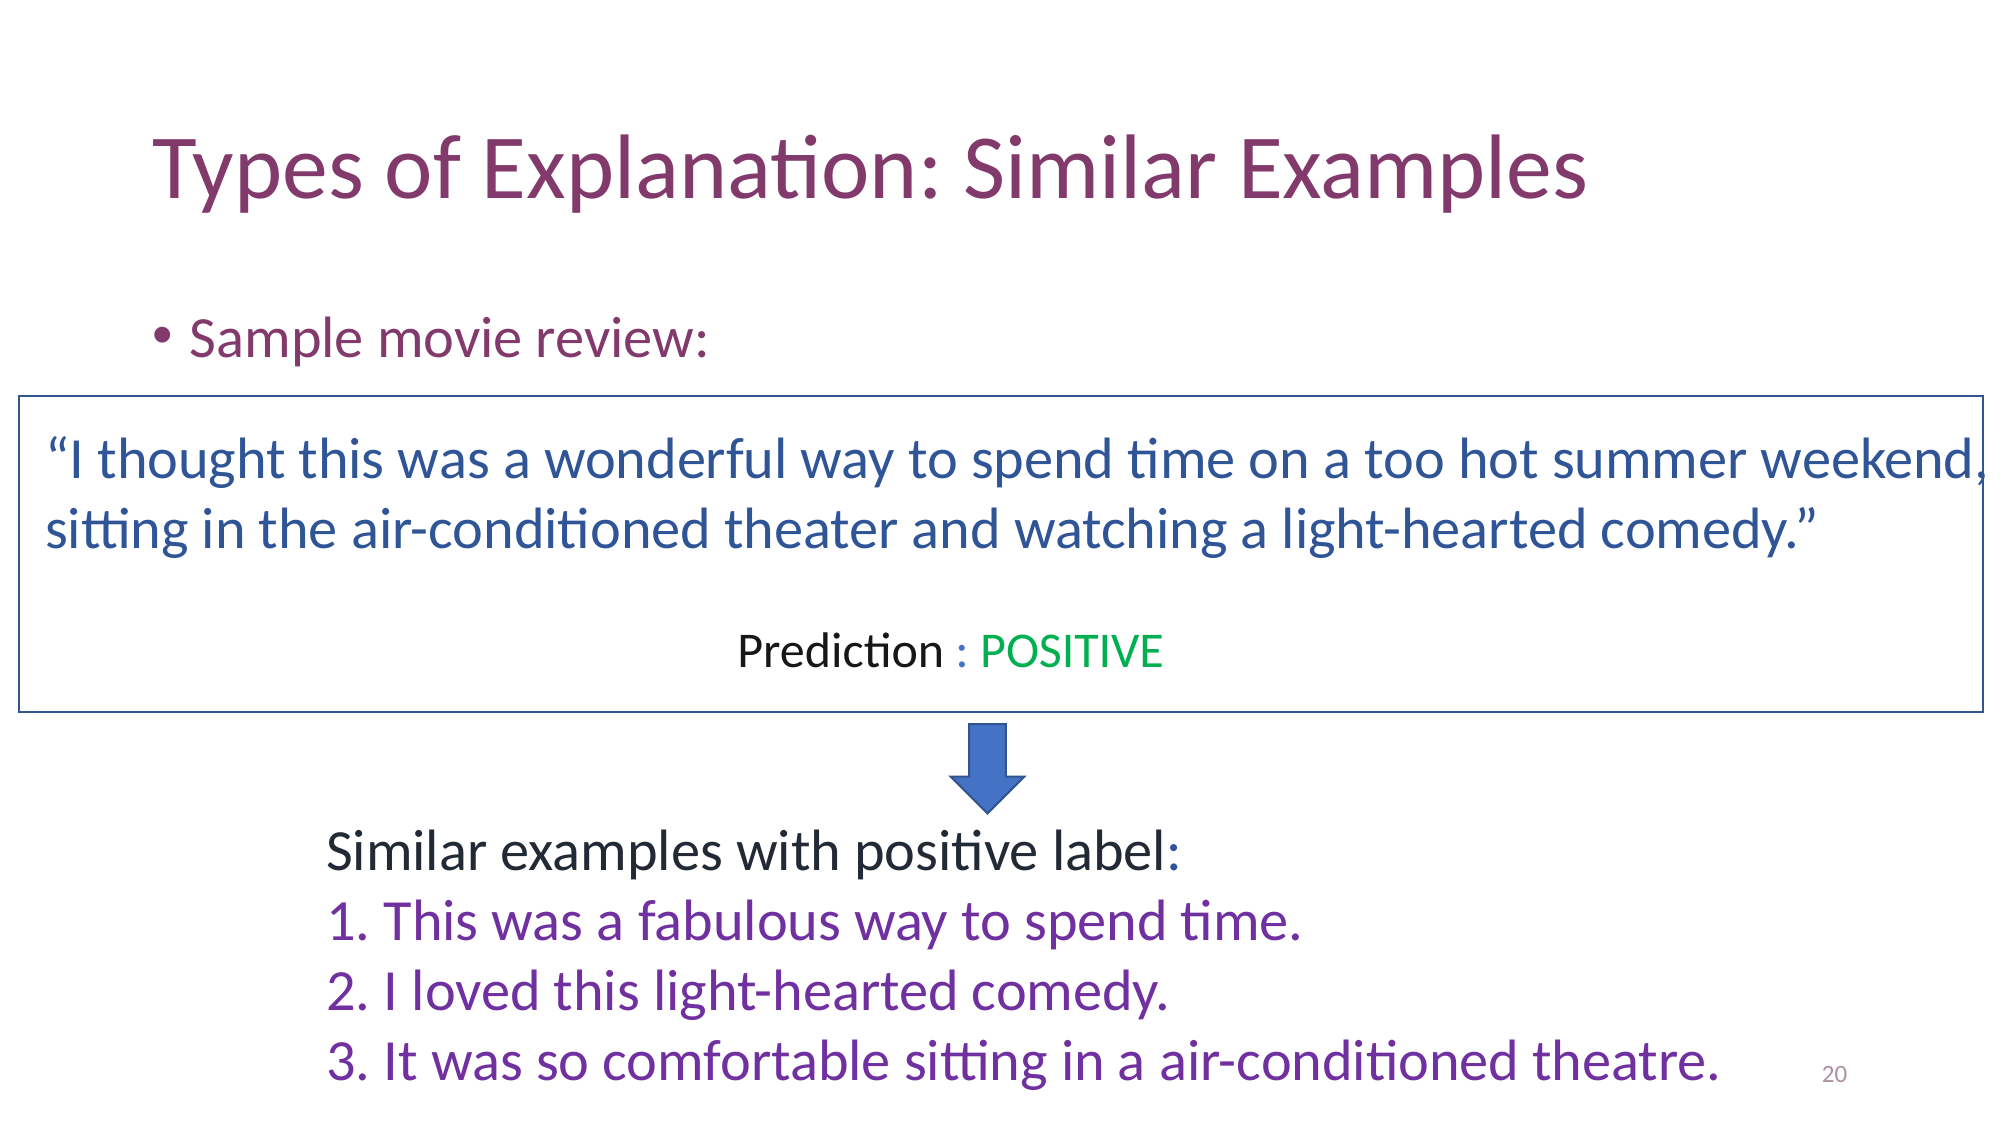

# Types of Explanation: Similar Examples
Sample movie review:

“I thought this was a wonderful way to spend time on a too hot summer weekend,
sitting in the air-conditioned theater and watching a light-hearted comedy.”
Prediction : POSITIVE

Similar examples with positive label:
1. This was a fabulous way to spend time.
2. I loved this light-hearted comedy.
3. It was so comfortable sitting in a air-conditioned theatre.
20